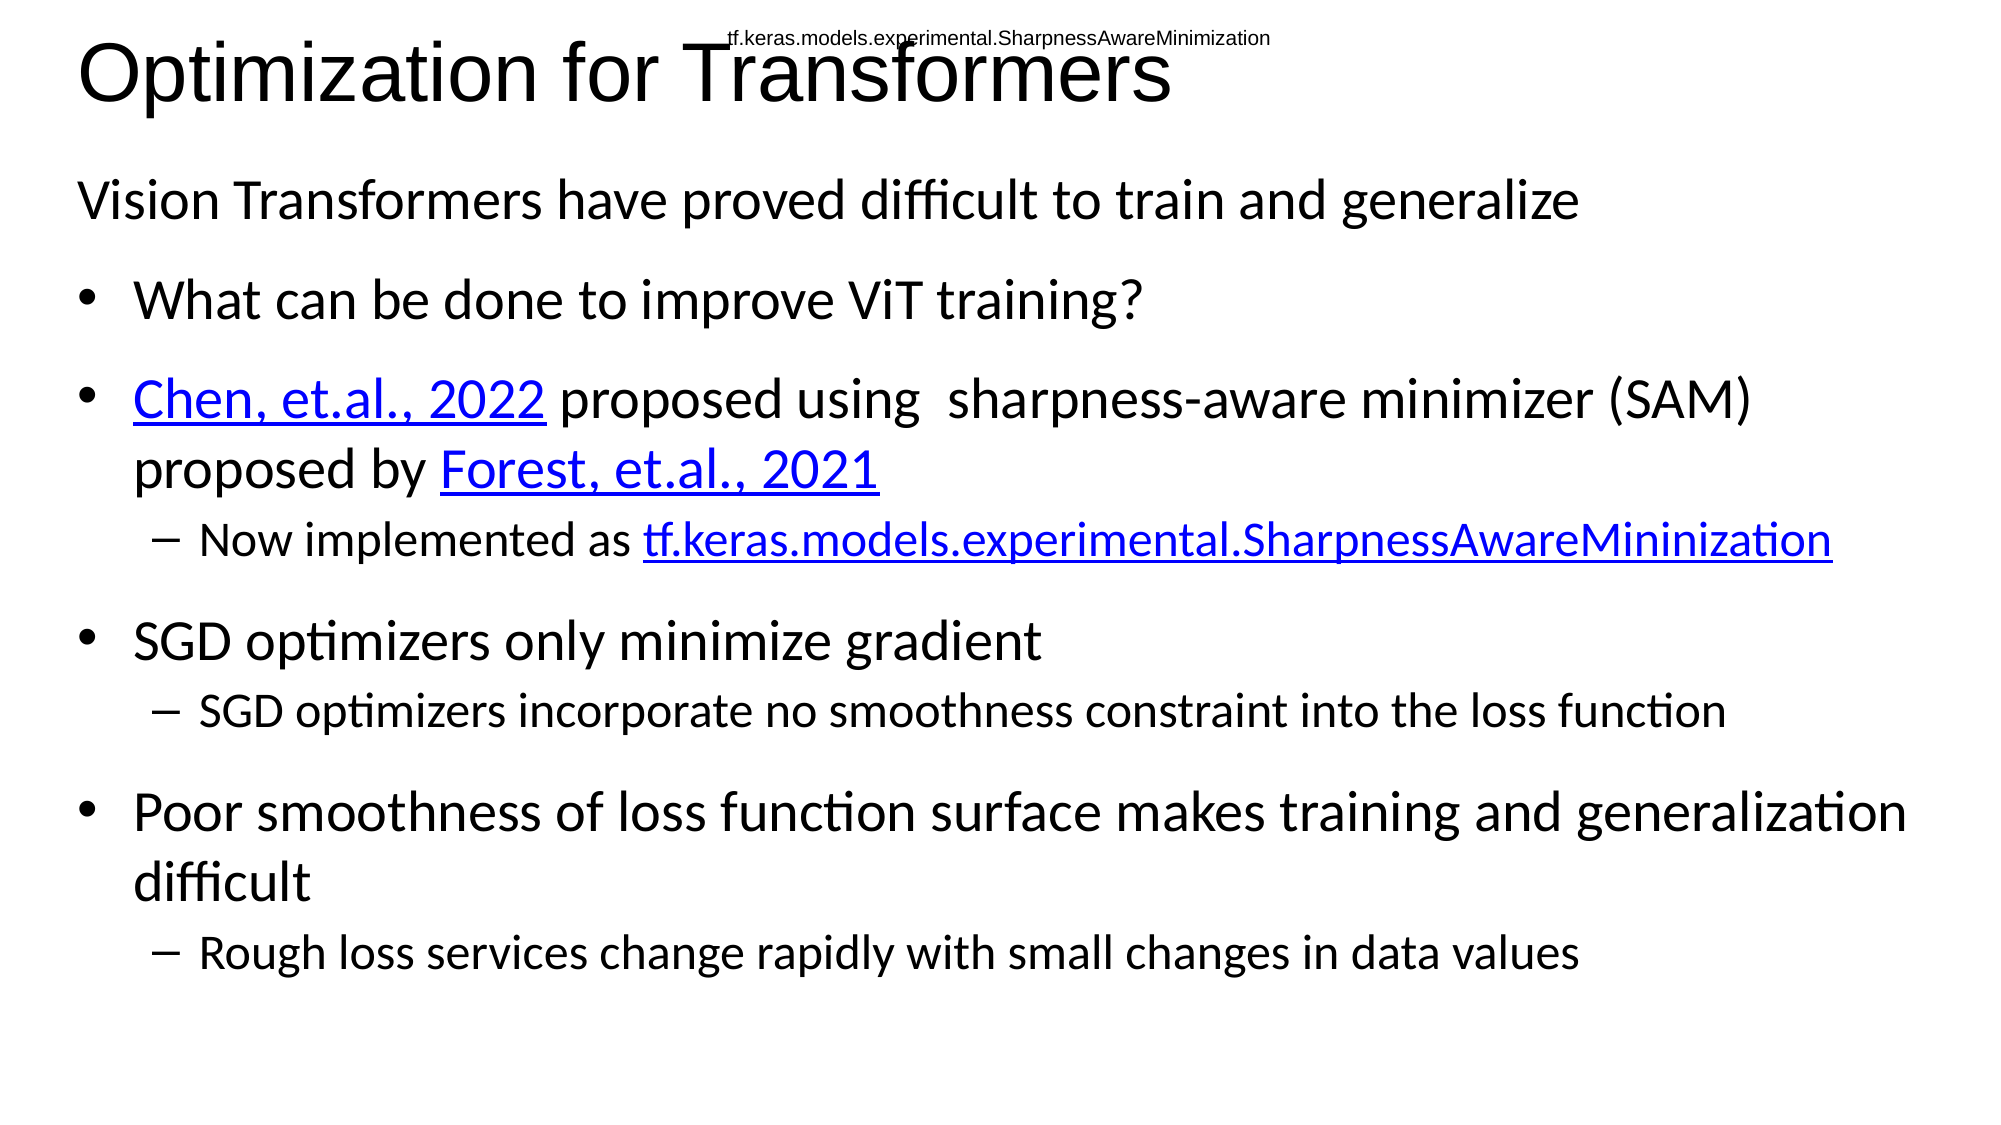

tf.keras.models.experimental.SharpnessAwareMinimization
# Optimization for Transformers
Vision Transformers have proved difficult to train and generalize
What can be done to improve ViT training?
Chen, et.al., 2022 proposed using  sharpness-aware minimizer (SAM) proposed by Forest, et.al., 2021
Now implemented as tf.keras.models.experimental.SharpnessAwareMininization
SGD optimizers only minimize gradient
SGD optimizers incorporate no smoothness constraint into the loss function
Poor smoothness of loss function surface makes training and generalization difficult
Rough loss services change rapidly with small changes in data values